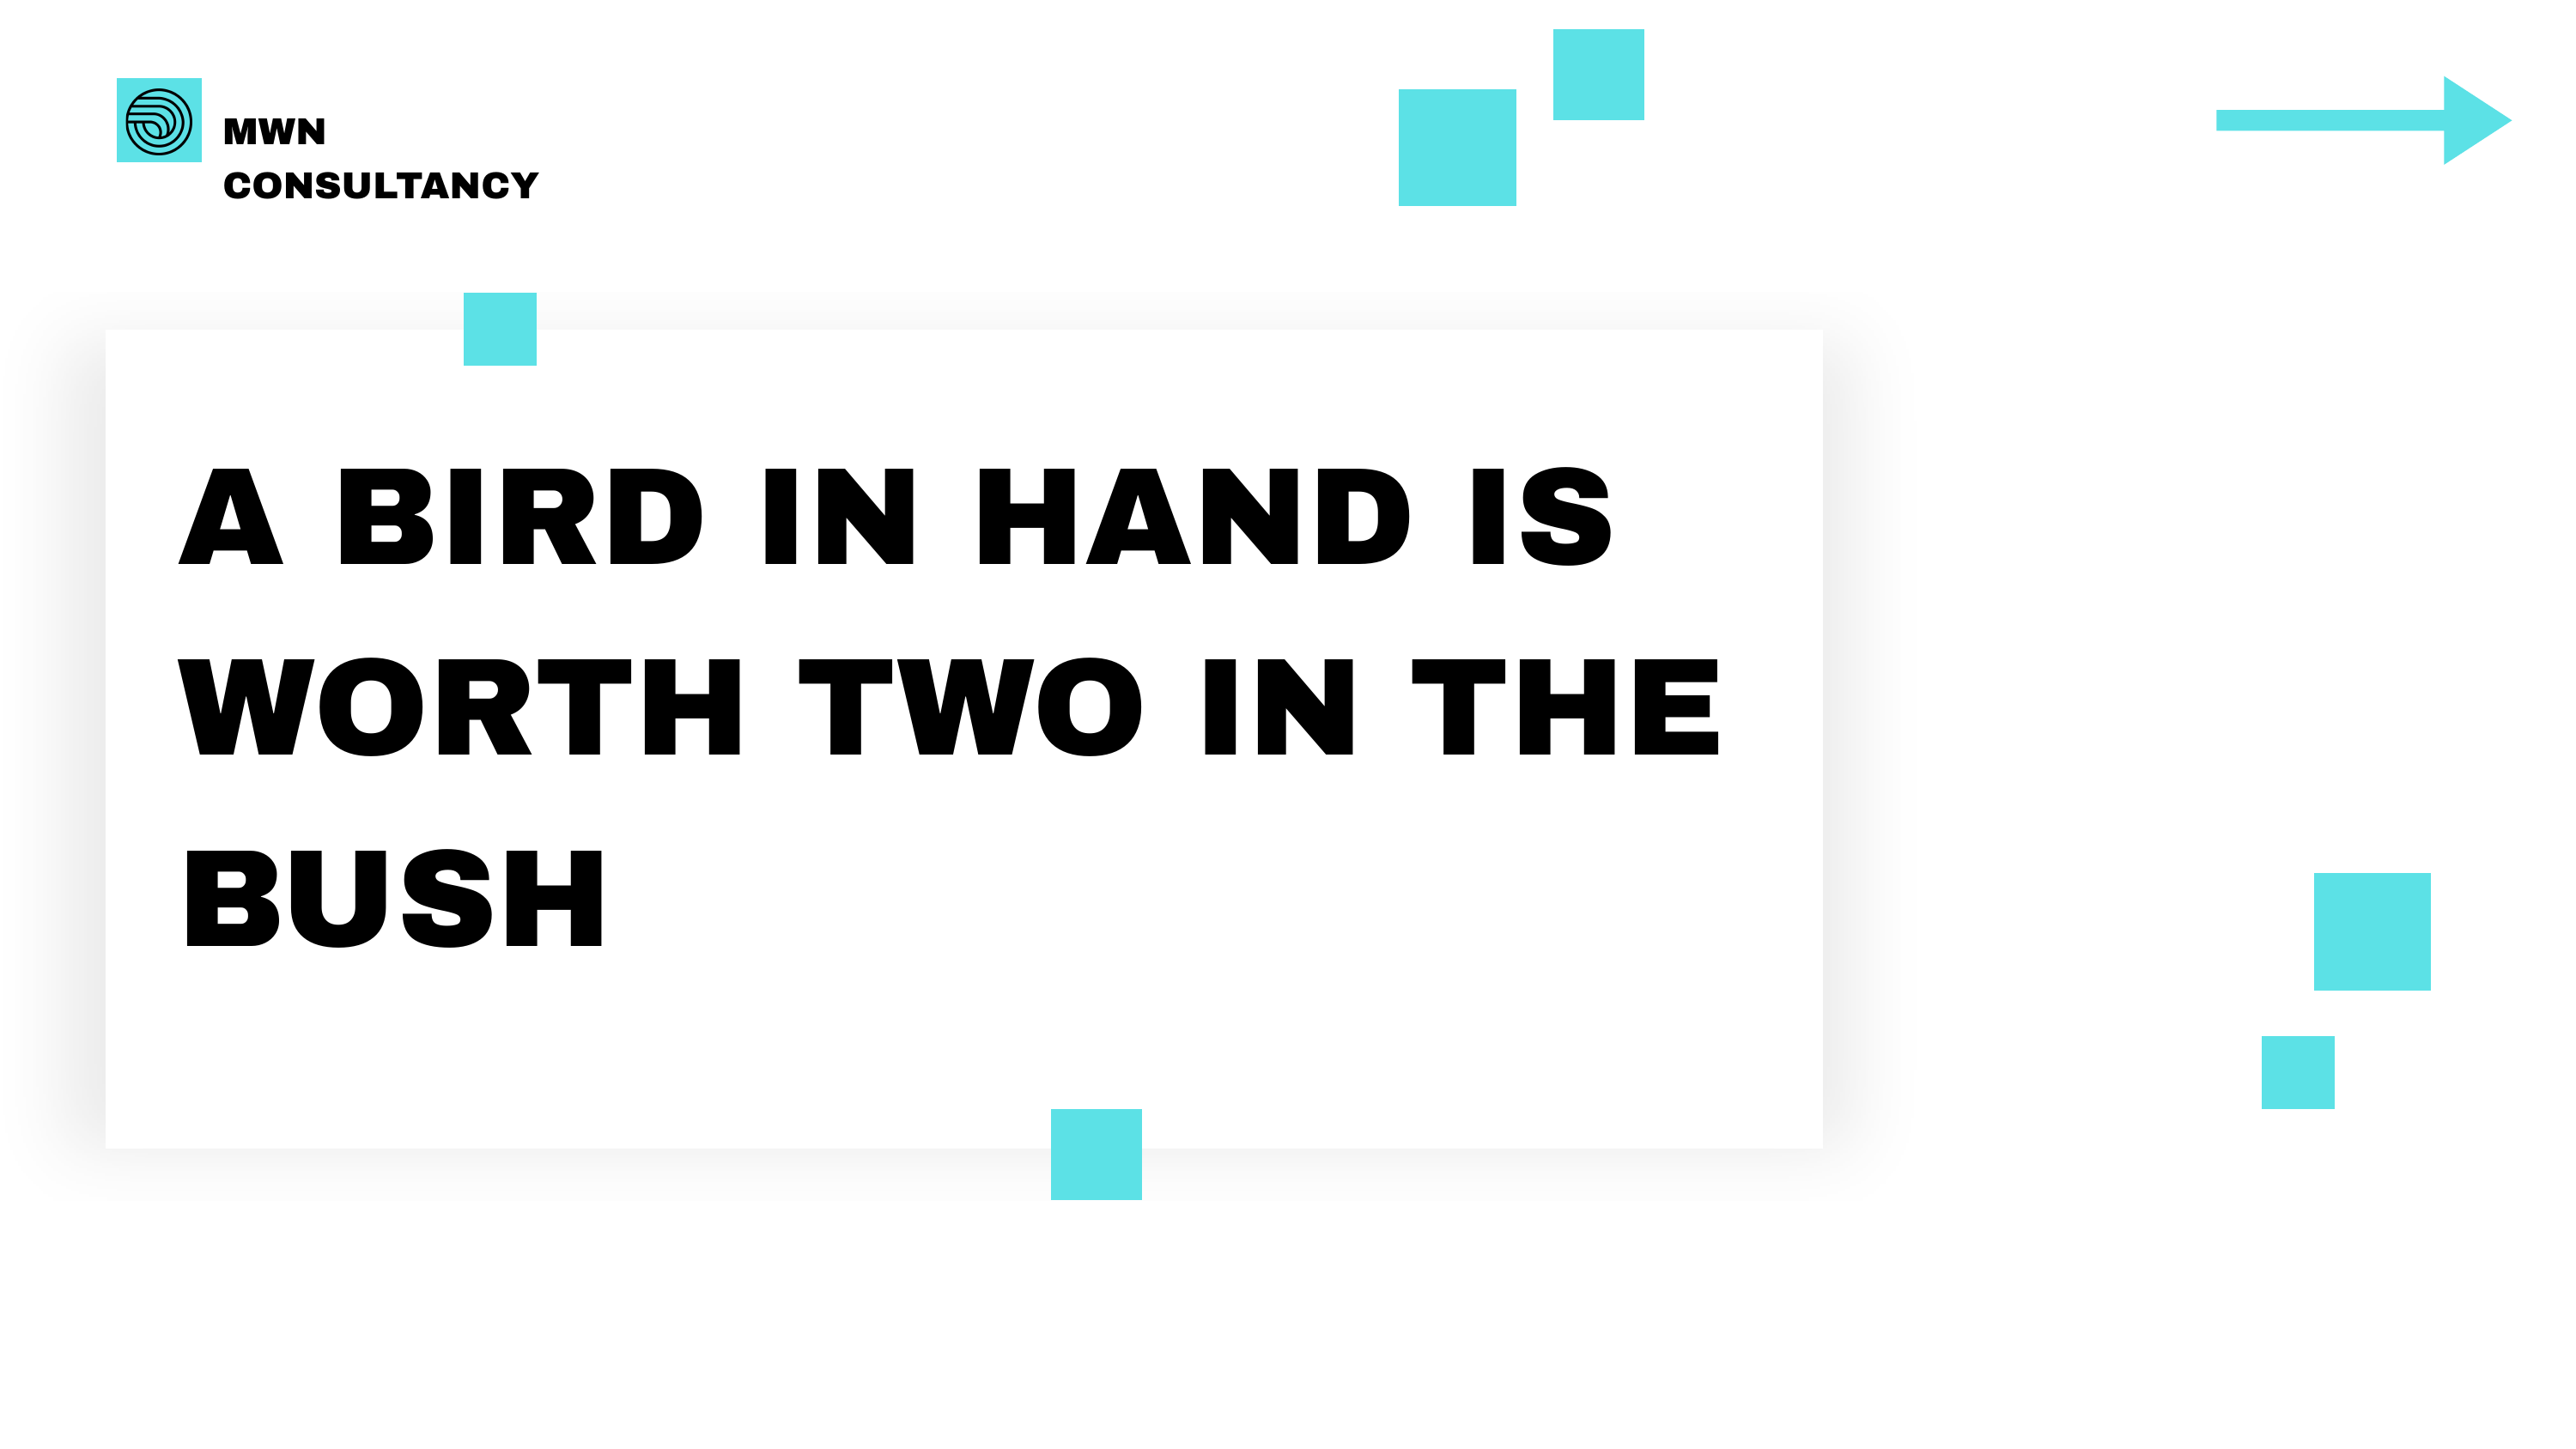

MWN CONSULTANCY

A BIRD IN HAND IS WORTH TWO IN THE BUSH